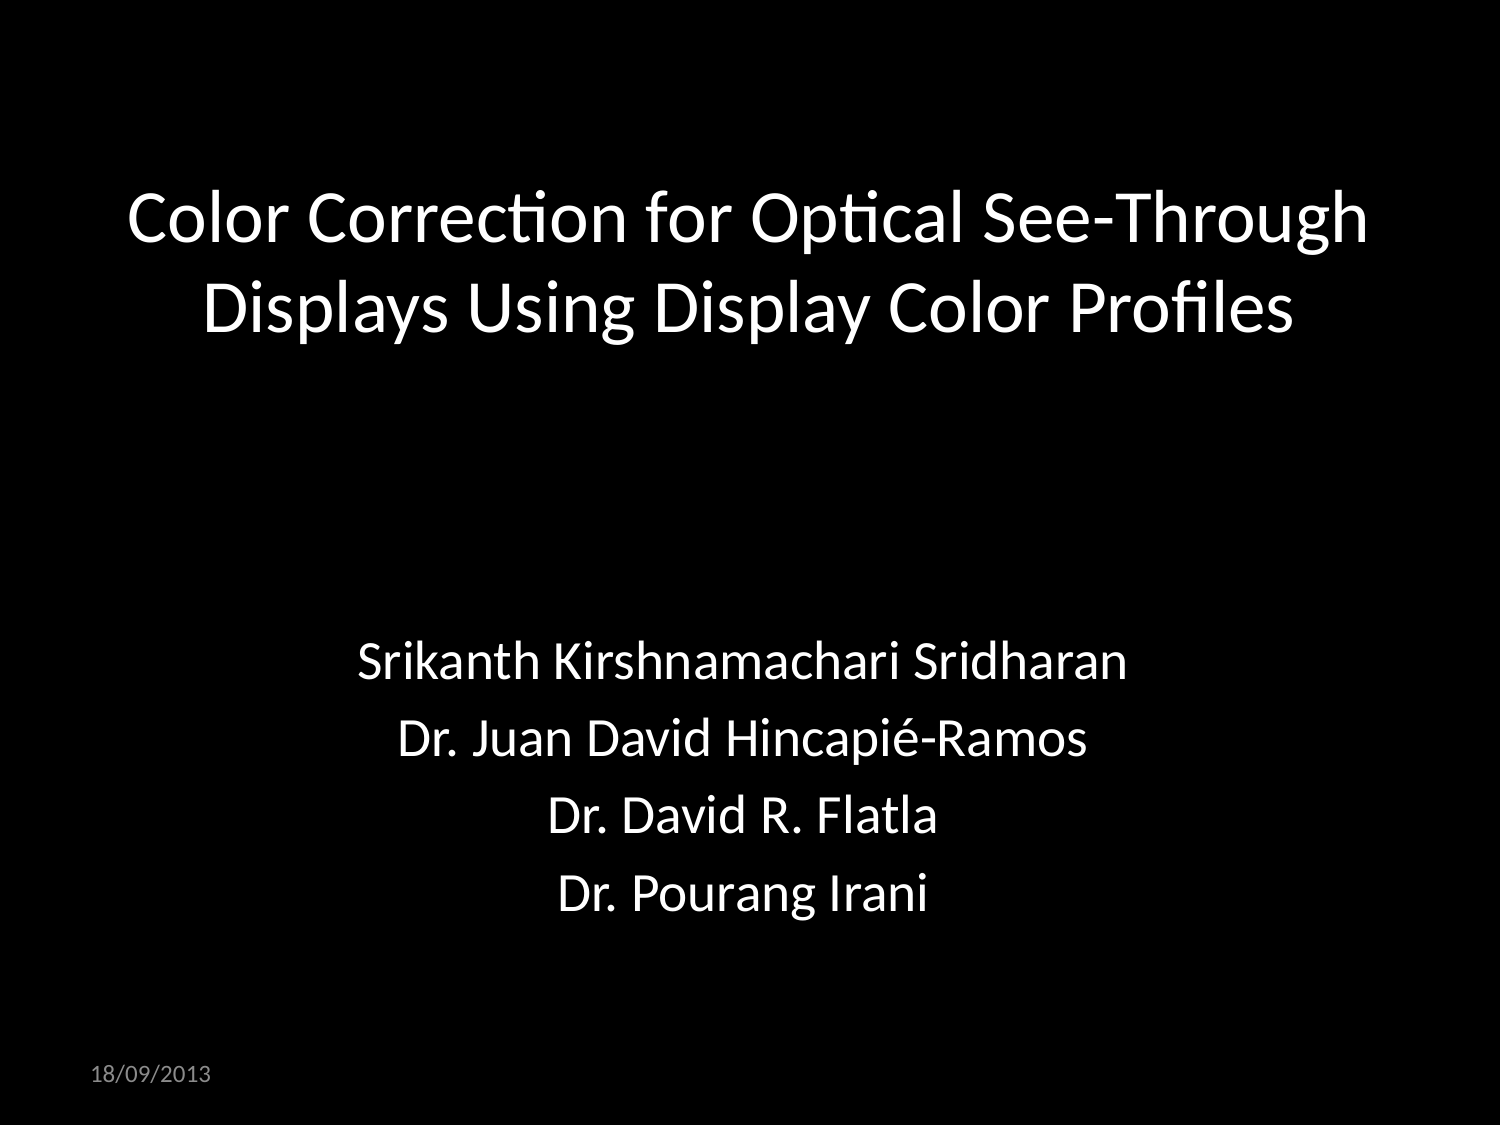

# Color Correction for Optical See-Through Displays Using Display Color Profiles

Srikanth Kirshnamachari Sridharan
Dr. Juan David Hincapié-Ramos
Dr. David R. Flatla
Dr. Pourang Irani

18/09/2013